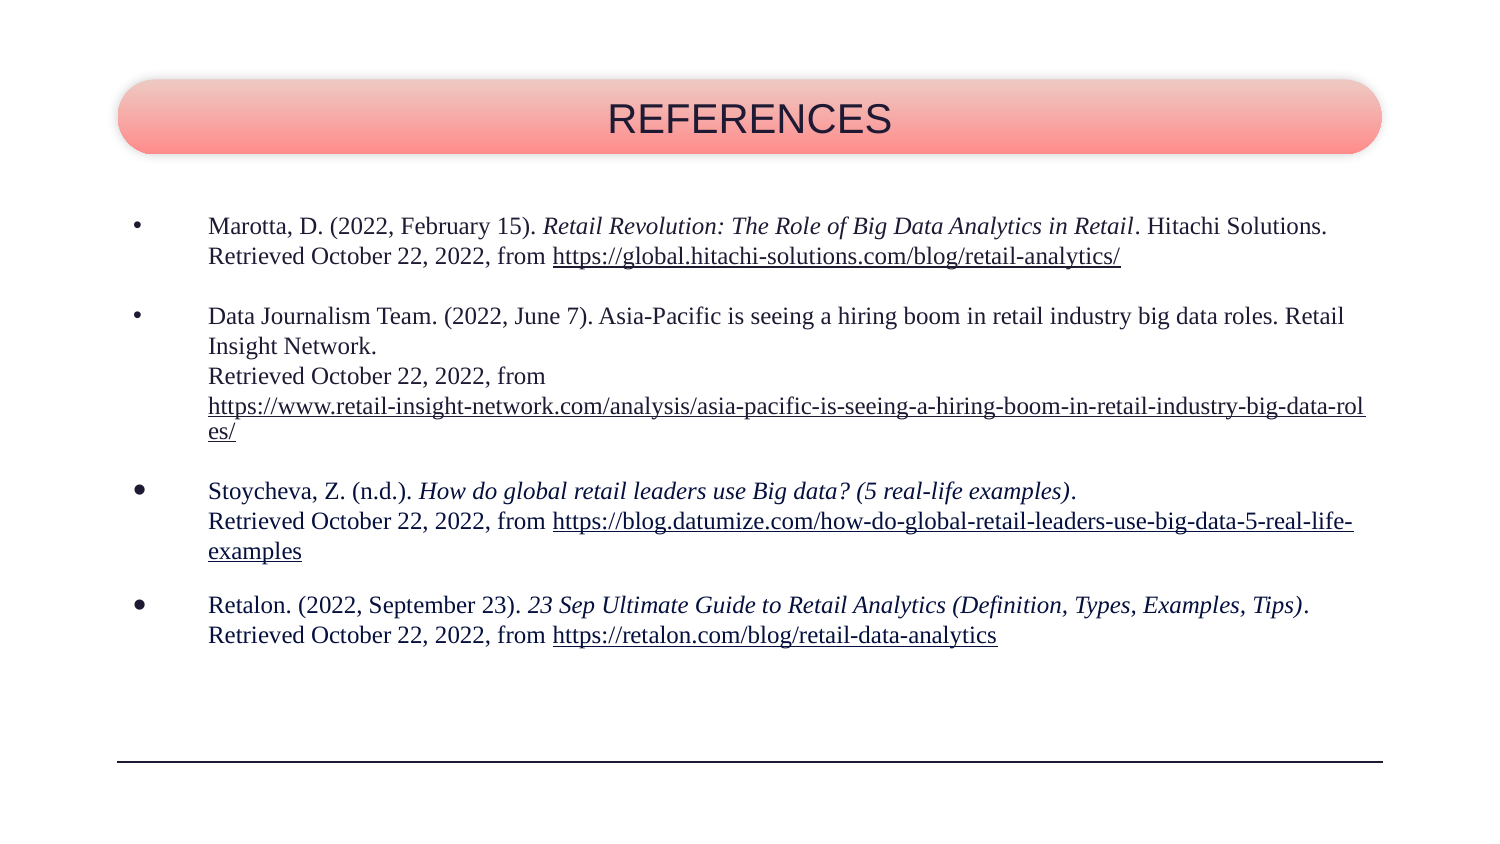

# REFERENCES
Marotta, D. (2022, February 15). Retail Revolution: The Role of Big Data Analytics in Retail. Hitachi Solutions. Retrieved October 22, 2022, from https://global.hitachi-solutions.com/blog/retail-analytics/

Data Journalism Team. (2022, June 7). Asia-Pacific is seeing a hiring boom in retail industry big data roles. Retail Insight Network.
Retrieved October 22, 2022, from https://www.retail-insight-network.com/analysis/asia-pacific-is-seeing-a-hiring-boom-in-retail-industry-big-data-roles/

Stoycheva, Z. (n.d.). How do global retail leaders use Big data? (5 real-life examples).
Retrieved October 22, 2022, from https://blog.datumize.com/how-do-global-retail-leaders-use-big-data-5-real-life-examples
Retalon. (2022, September 23). 23 Sep Ultimate Guide to Retail Analytics (Definition, Types, Examples, Tips). Retrieved October 22, 2022, from https://retalon.com/blog/retail-data-analytics